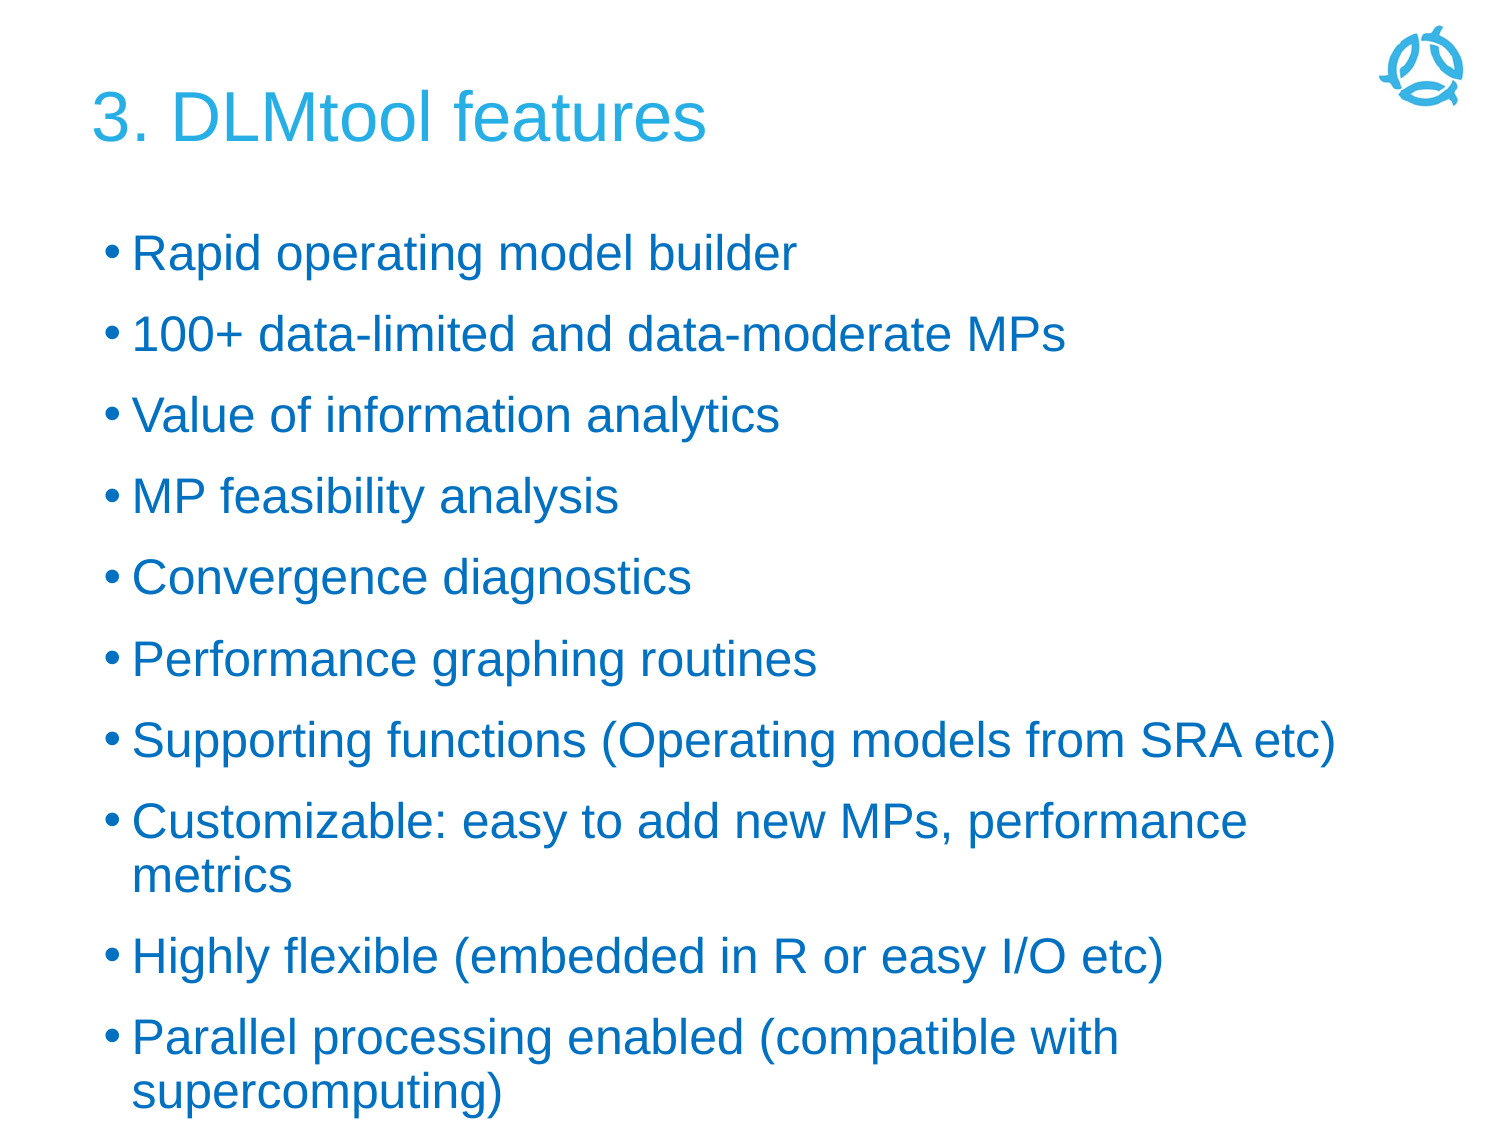

# 3. DLMtool features
Rapid operating model builder
100+ data-limited and data-moderate MPs
Value of information analytics
MP feasibility analysis
Convergence diagnostics
Performance graphing routines
Supporting functions (Operating models from SRA etc)
Customizable: easy to add new MPs, performance metrics
Highly flexible (embedded in R or easy I/O etc)
Parallel processing enabled (compatible with supercomputing)